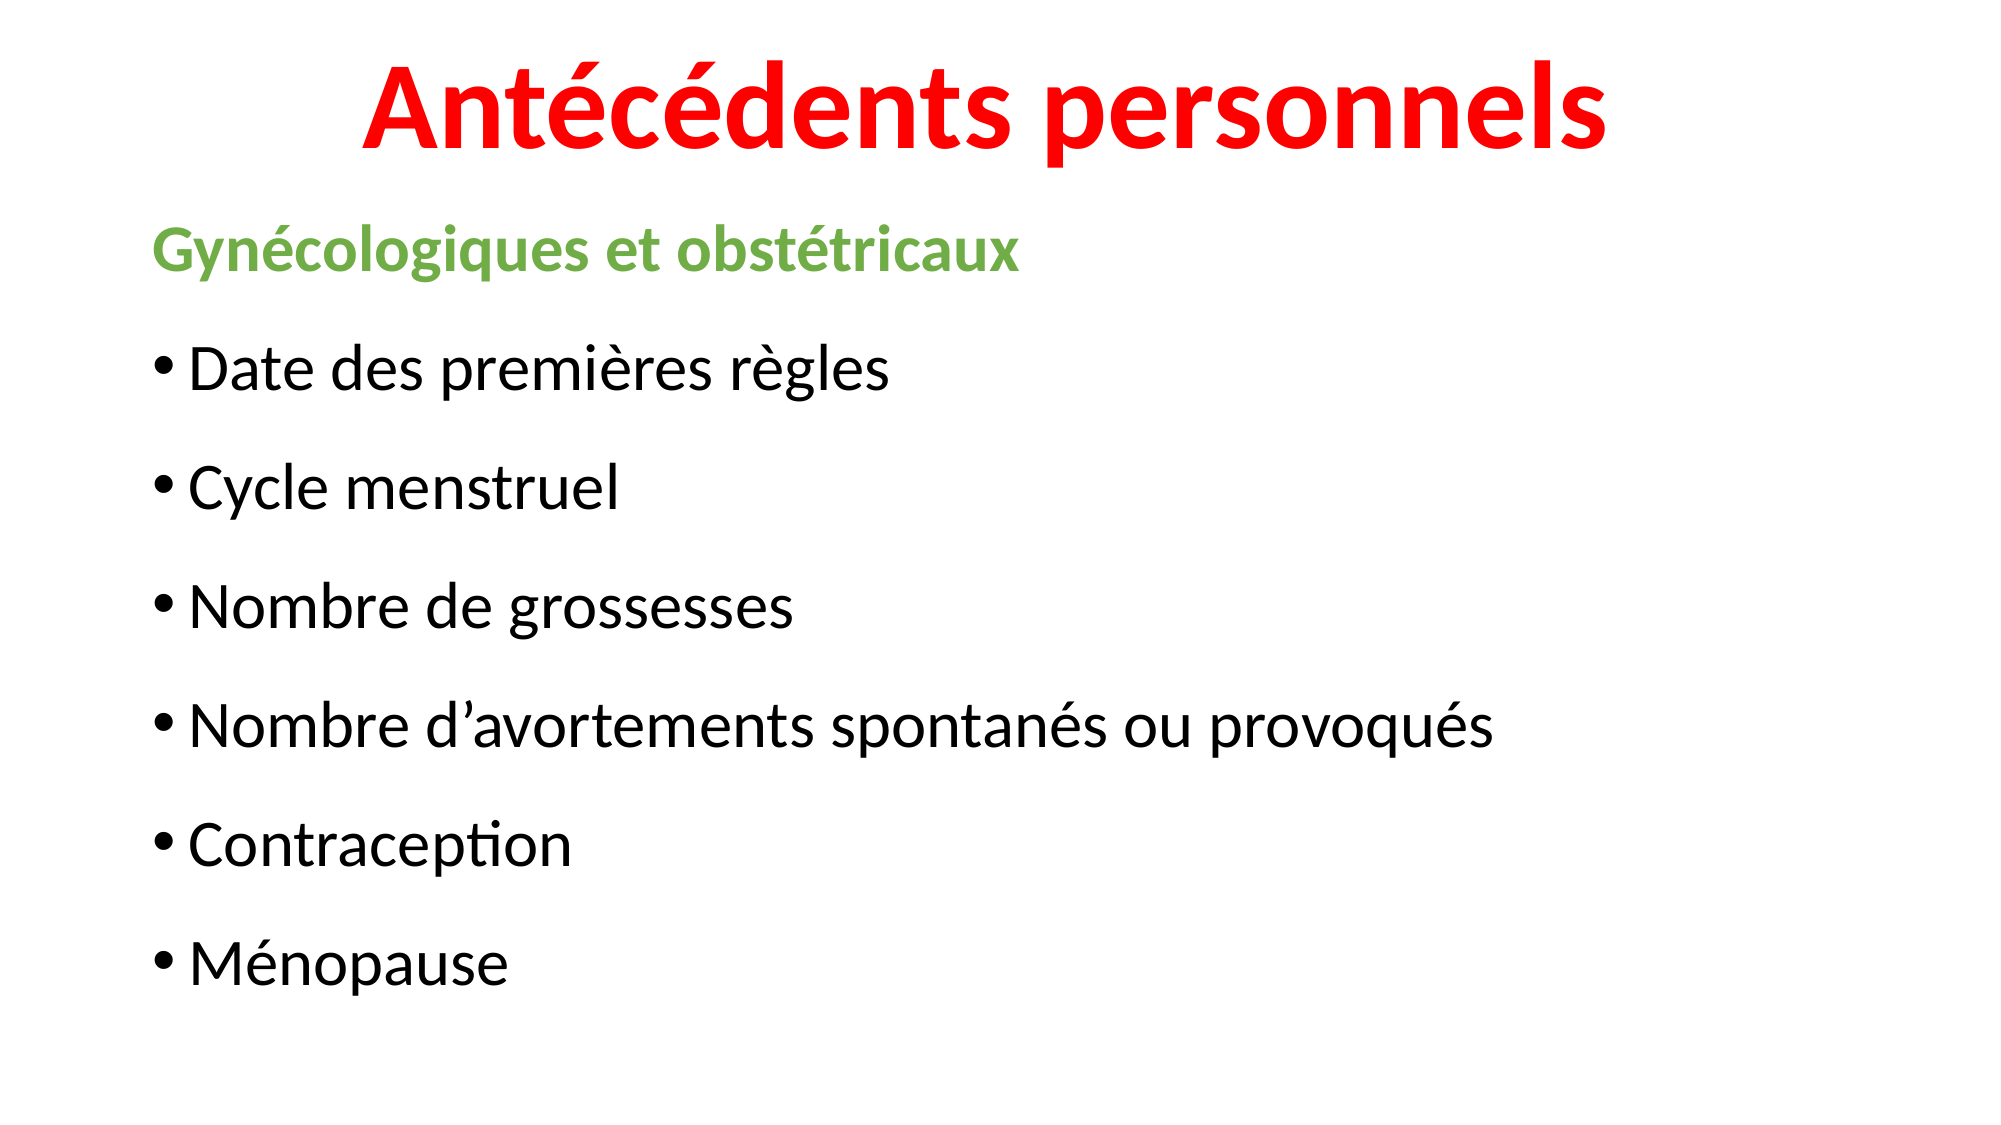

# Antécédents personnels
Gynécologiques et obstétricaux
Date des premières règles
Cycle menstruel
Nombre de grossesses
Nombre d’avortements spontanés ou provoqués
Contraception
Ménopause